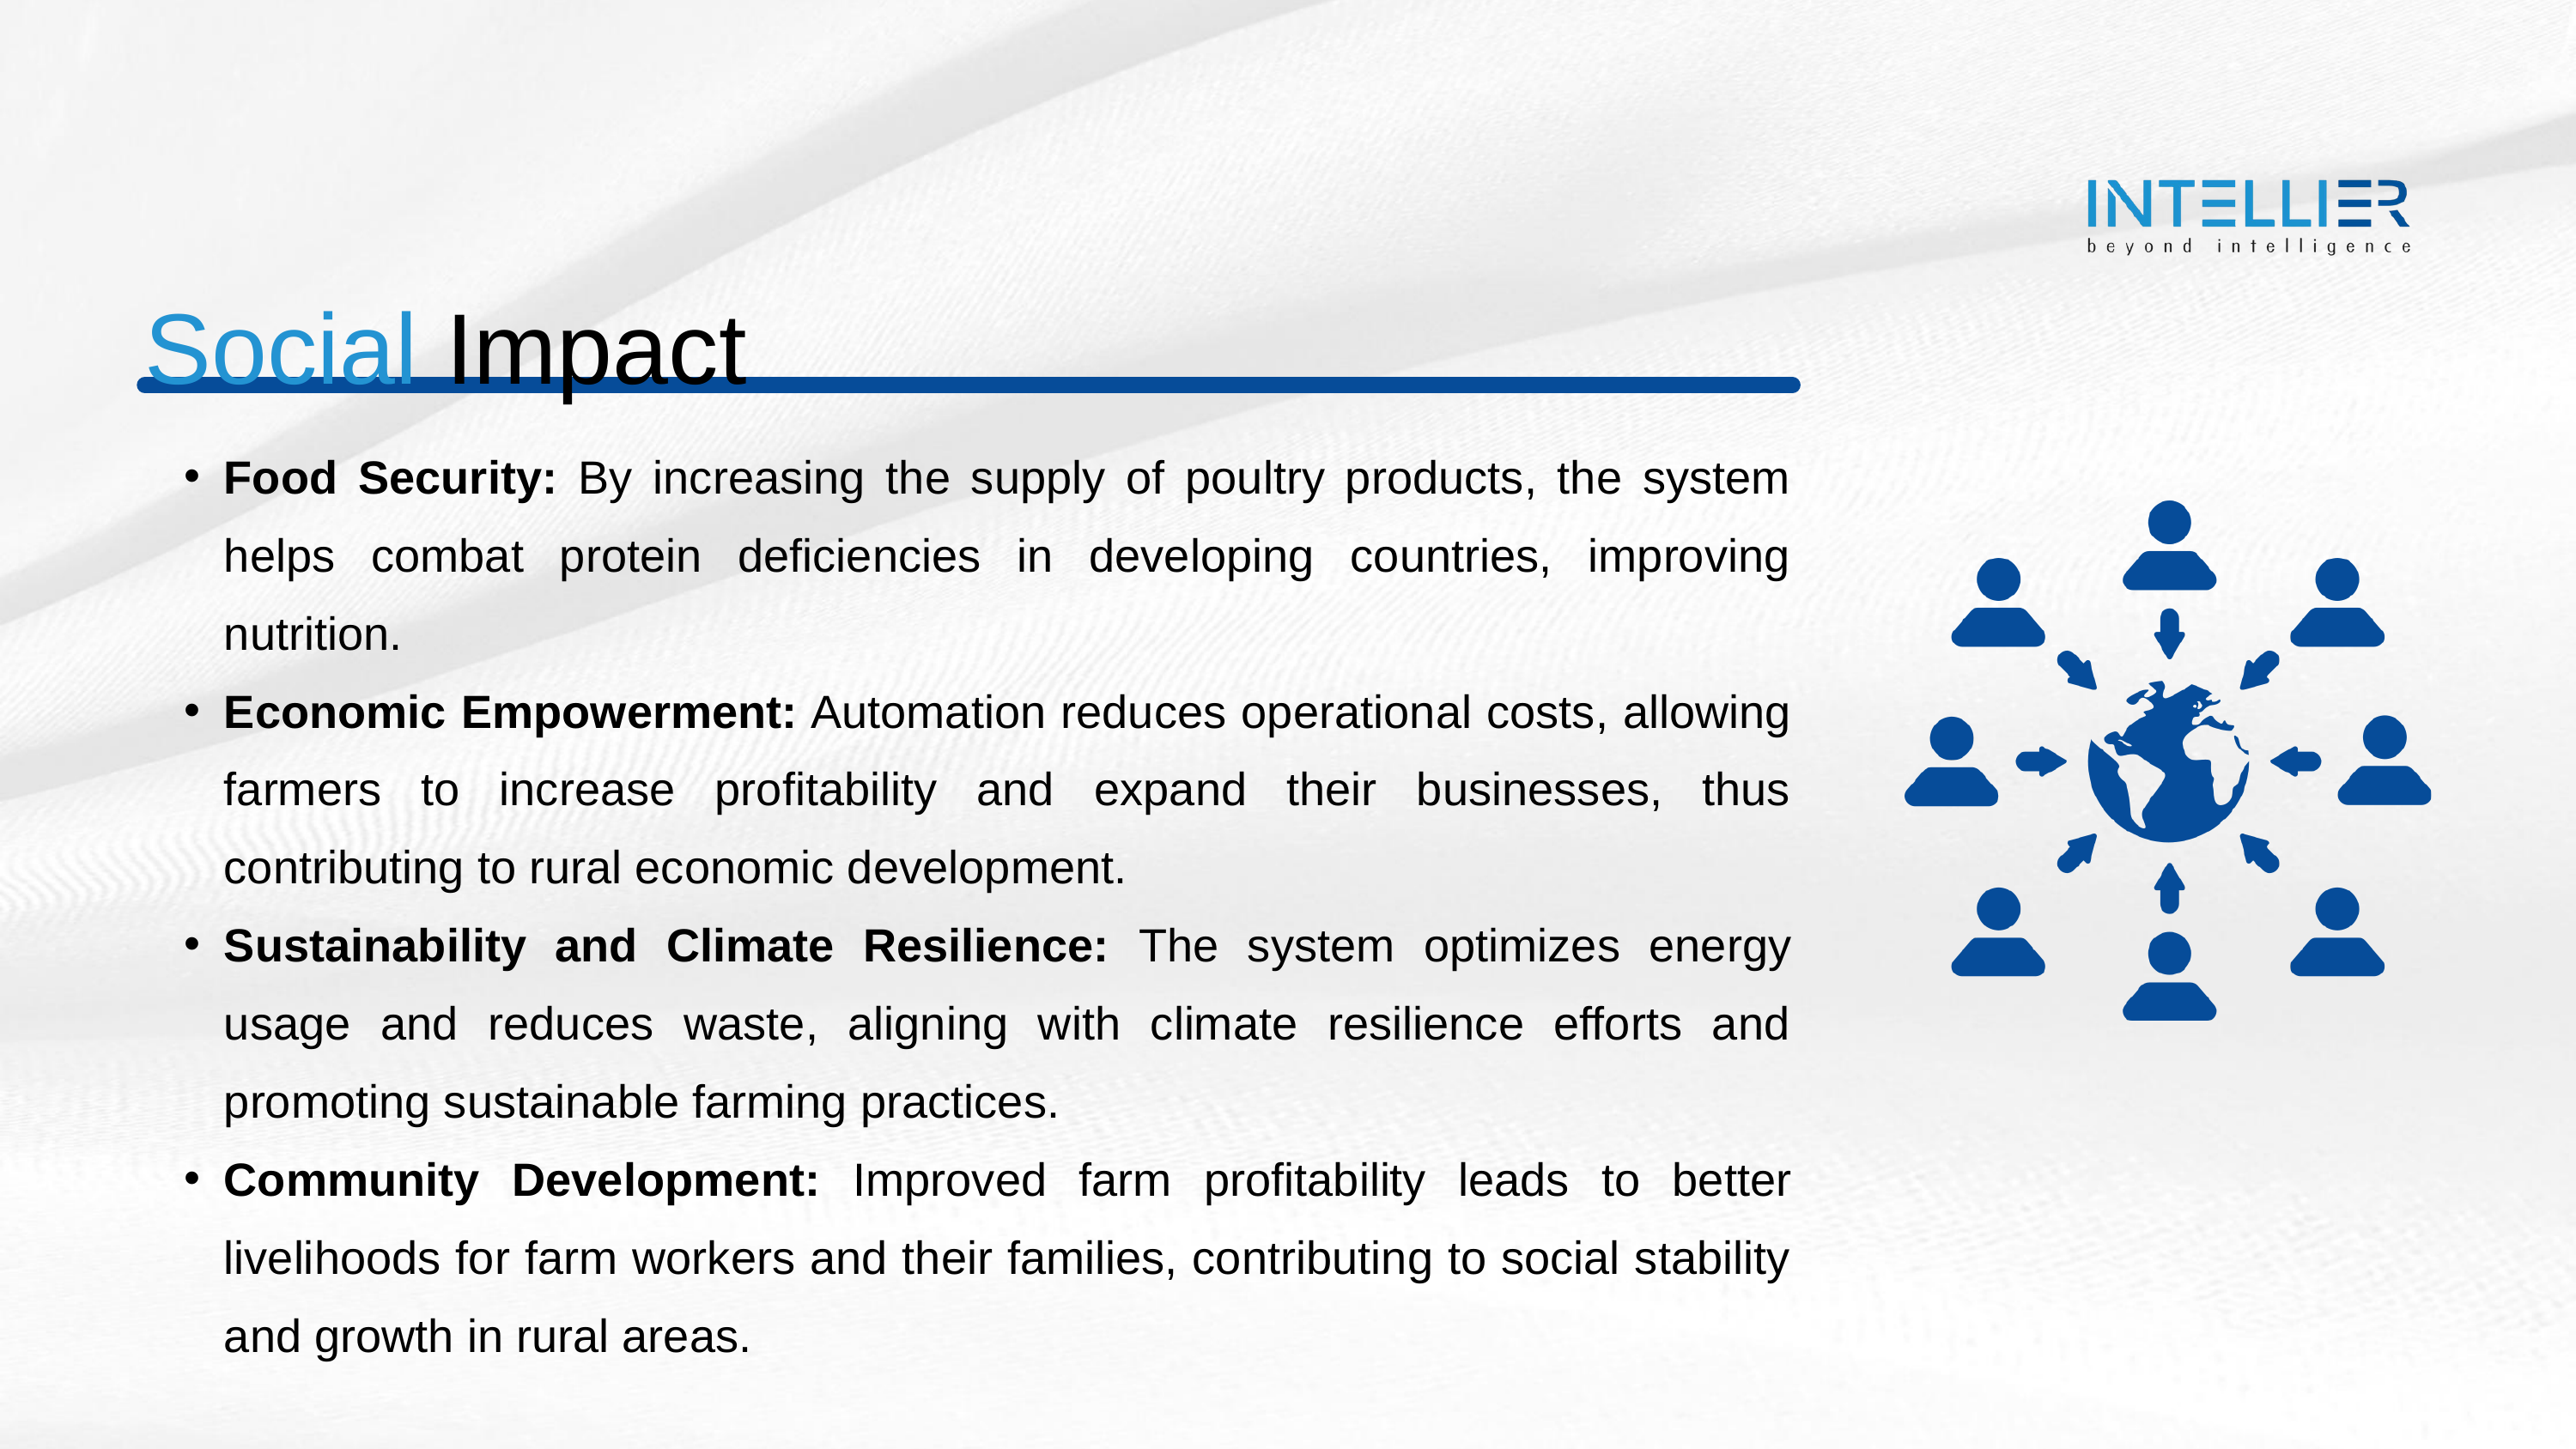

Social Impact
Food Security: By increasing the supply of poultry products, the system helps combat protein deficiencies in developing countries, improving nutrition.
Economic Empowerment: Automation reduces operational costs, allowing farmers to increase profitability and expand their businesses, thus contributing to rural economic development.
Sustainability and Climate Resilience: The system optimizes energy usage and reduces waste, aligning with climate resilience efforts and promoting sustainable farming practices.
Community Development: Improved farm profitability leads to better livelihoods for farm workers and their families, contributing to social stability and growth in rural areas.